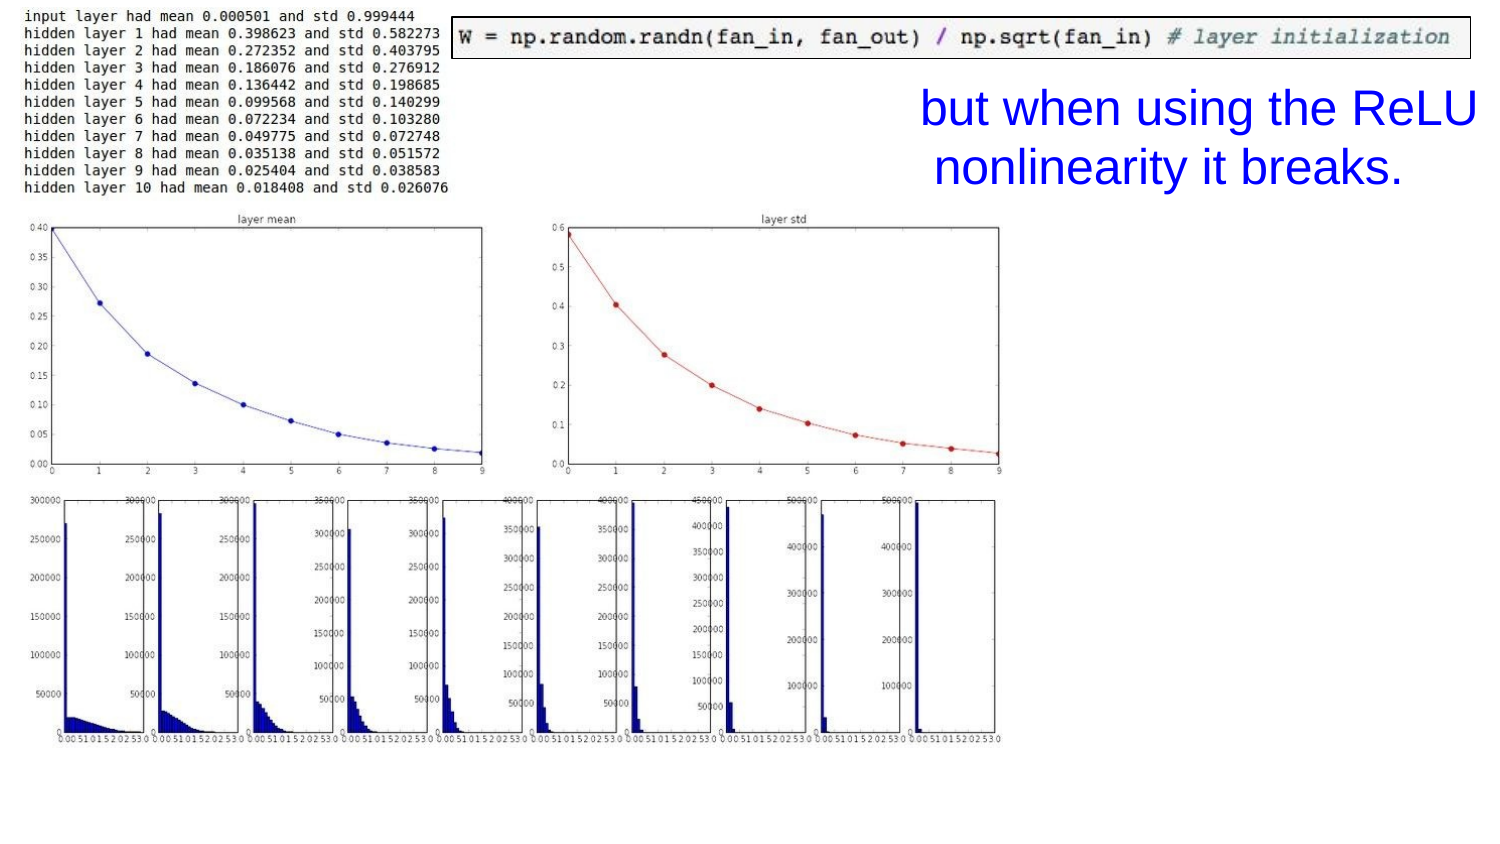

# but when using the ReLU  nonlinearity it breaks.
Lecture 6 - 52
3/24/2021
Fei-Fei Li & Justin Johnson & Serena Yeung	Lecture 6 -	April 19, 2018